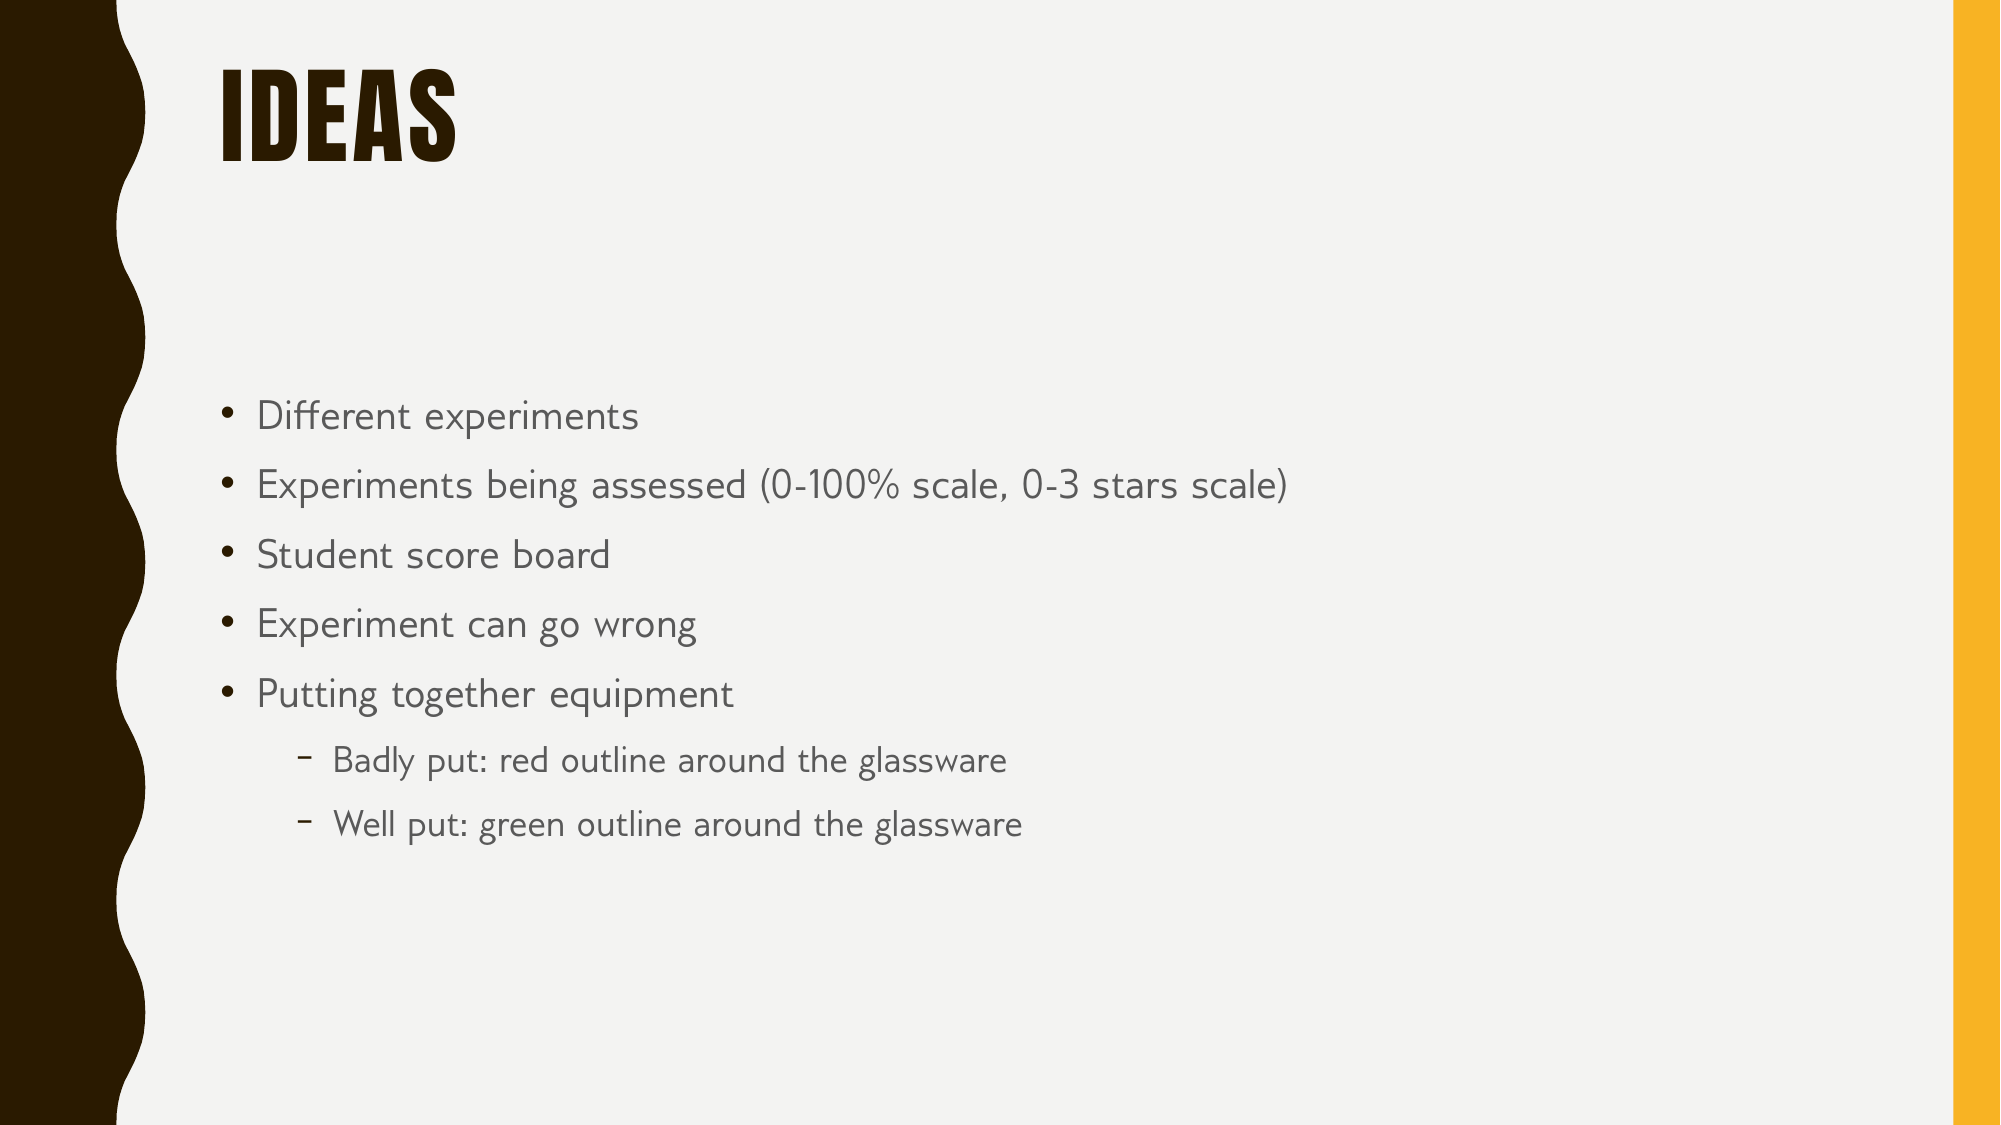

# ideas
Different experiments
Experiments being assessed (0-100% scale, 0-3 stars scale)
Student score board
Experiment can go wrong
Putting together equipment
Badly put: red outline around the glassware
Well put: green outline around the glassware